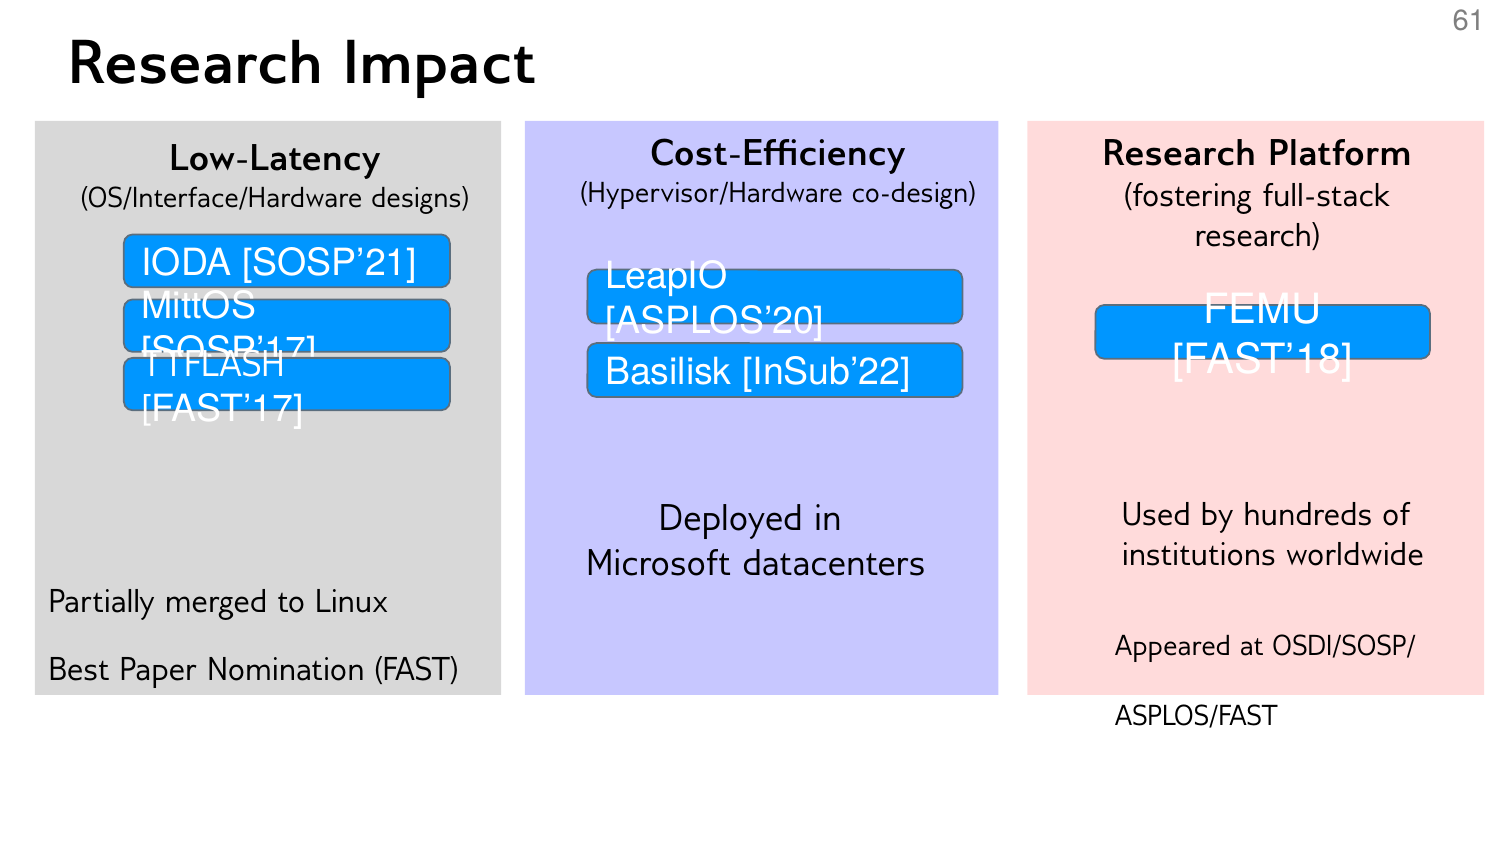

# Research Impact

Cost-Efficiency
(Hypervisor/Hardware co-design)
LeapIO [ASPLOS’20]
Basilisk [InSub’22]
Deployed in
Microsoft datacenters

Research Platform
(fostering full-stack research)
FEMU [FAST’18]
Used by hundreds of
institutions worldwide
Appeared at OSDI/SOSP/
                     ASPLOS/FAST
Low-Latency
(OS/Interface/Hardware designs)
IODA [SOSP’21]
MittOS [SOSP’17]
ttFlash [FAST’17]
Partially merged to Linux
Best Paper Nomination (FAST)
Others:
    - Fast-Tracked to ACM TOS (research highlight)
      - Widespread discussions at industry
Research prototypes all open-source:
https://github.com/huaicheng